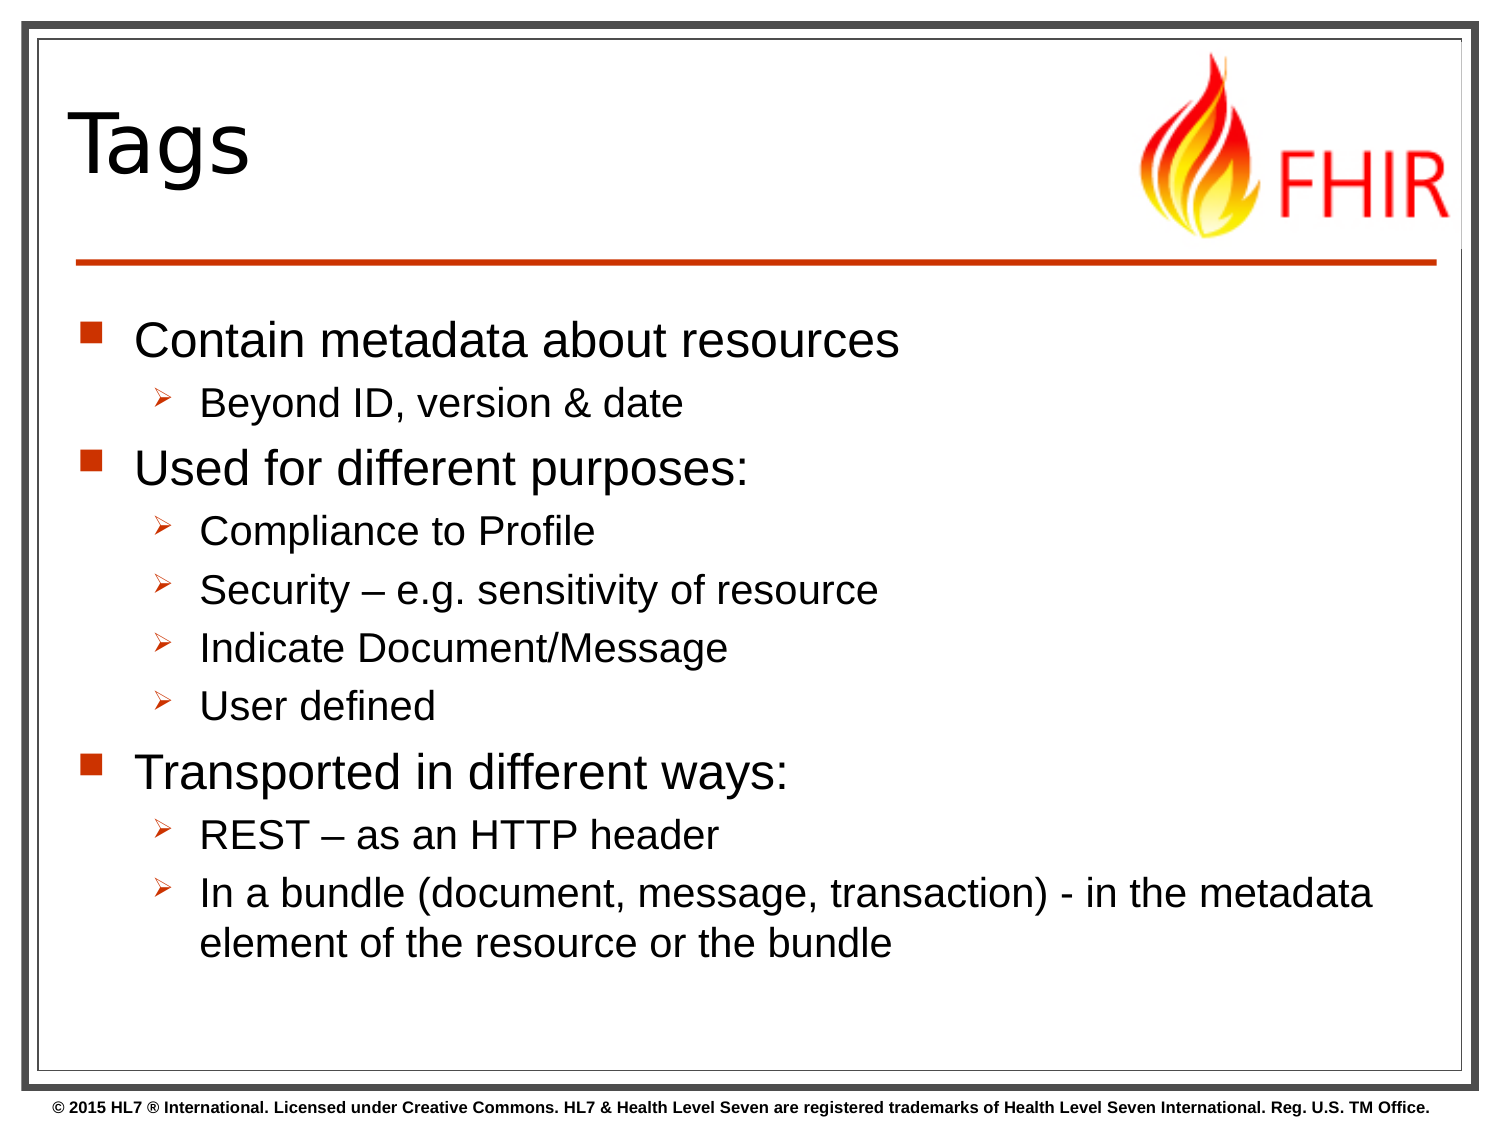

# Tags
Contain metadata about resources
Beyond ID, version & date
Used for different purposes:
Compliance to Profile
Security – e.g. sensitivity of resource
Indicate Document/Message
User defined
Transported in different ways:
REST – as an HTTP header
In a bundle (document, message, transaction) - in the metadata  element of the resource or the bundle